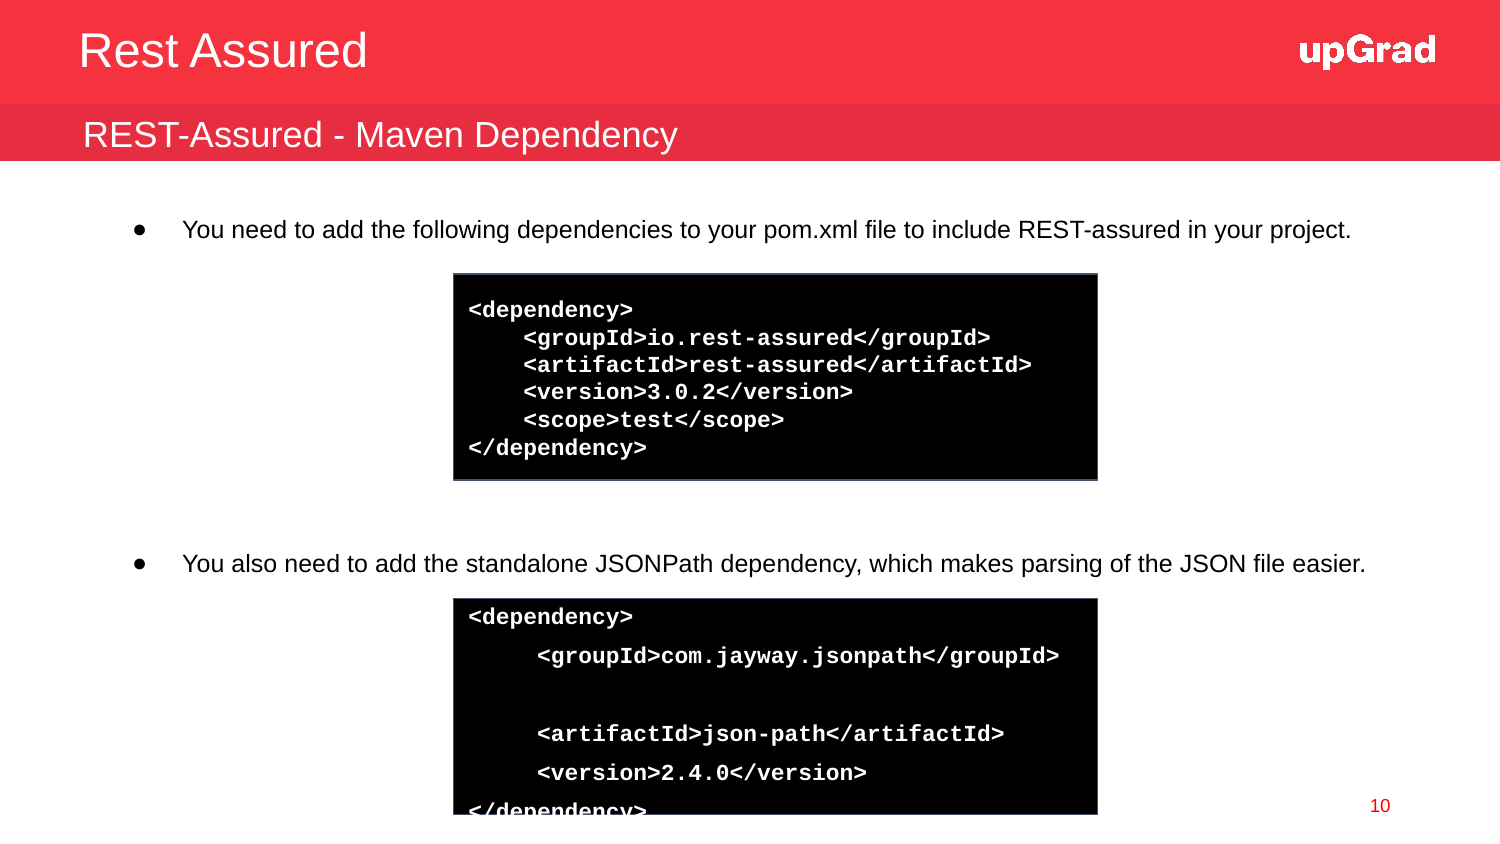

Rest Assured
        REST-Assured - Maven Dependency
You need to add the following dependencies to your pom.xml file to include REST-assured in your project.

<dependency>
    <groupId>io.rest-assured</groupId>
    <artifactId>rest-assured</artifactId>
    <version>3.0.2</version>
    <scope>test</scope>
</dependency>
You also need to add the standalone JSONPath dependency, which makes parsing of the JSON file easier.

<dependency>
     <groupId>com.jayway.jsonpath</groupId>
     <artifactId>json-path</artifactId>
     <version>2.4.0</version>
</dependency>
10